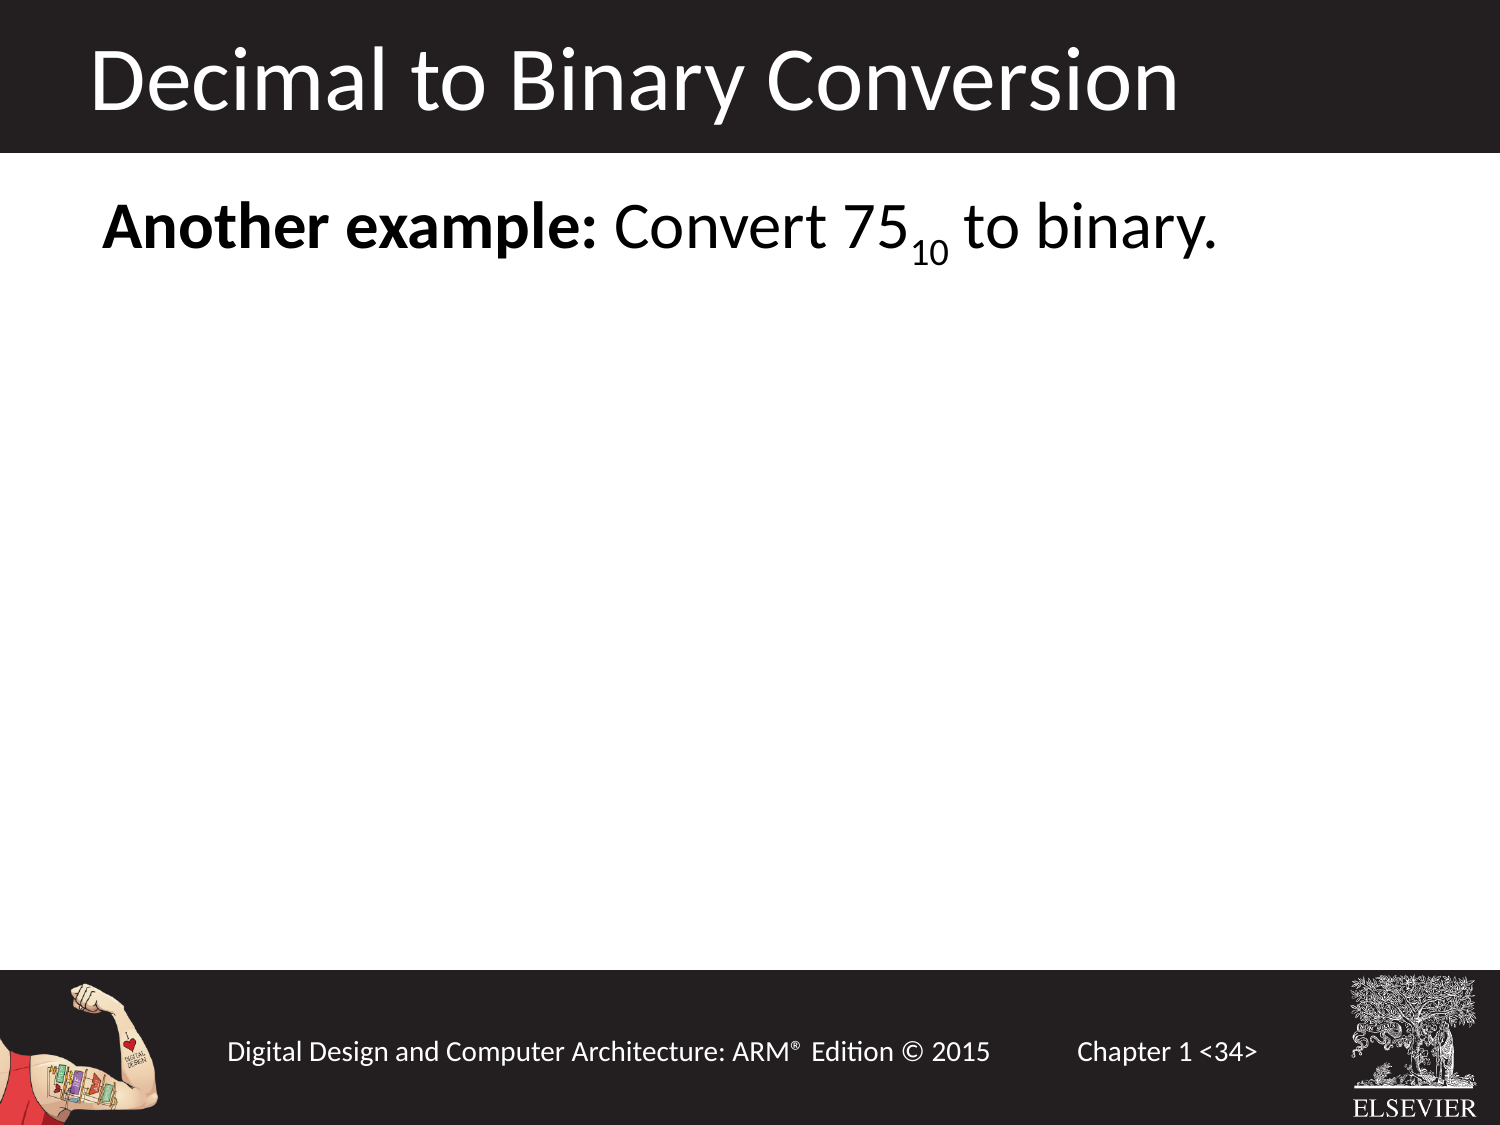

Decimal to Binary Conversion
Another example: Convert 7510 to binary.